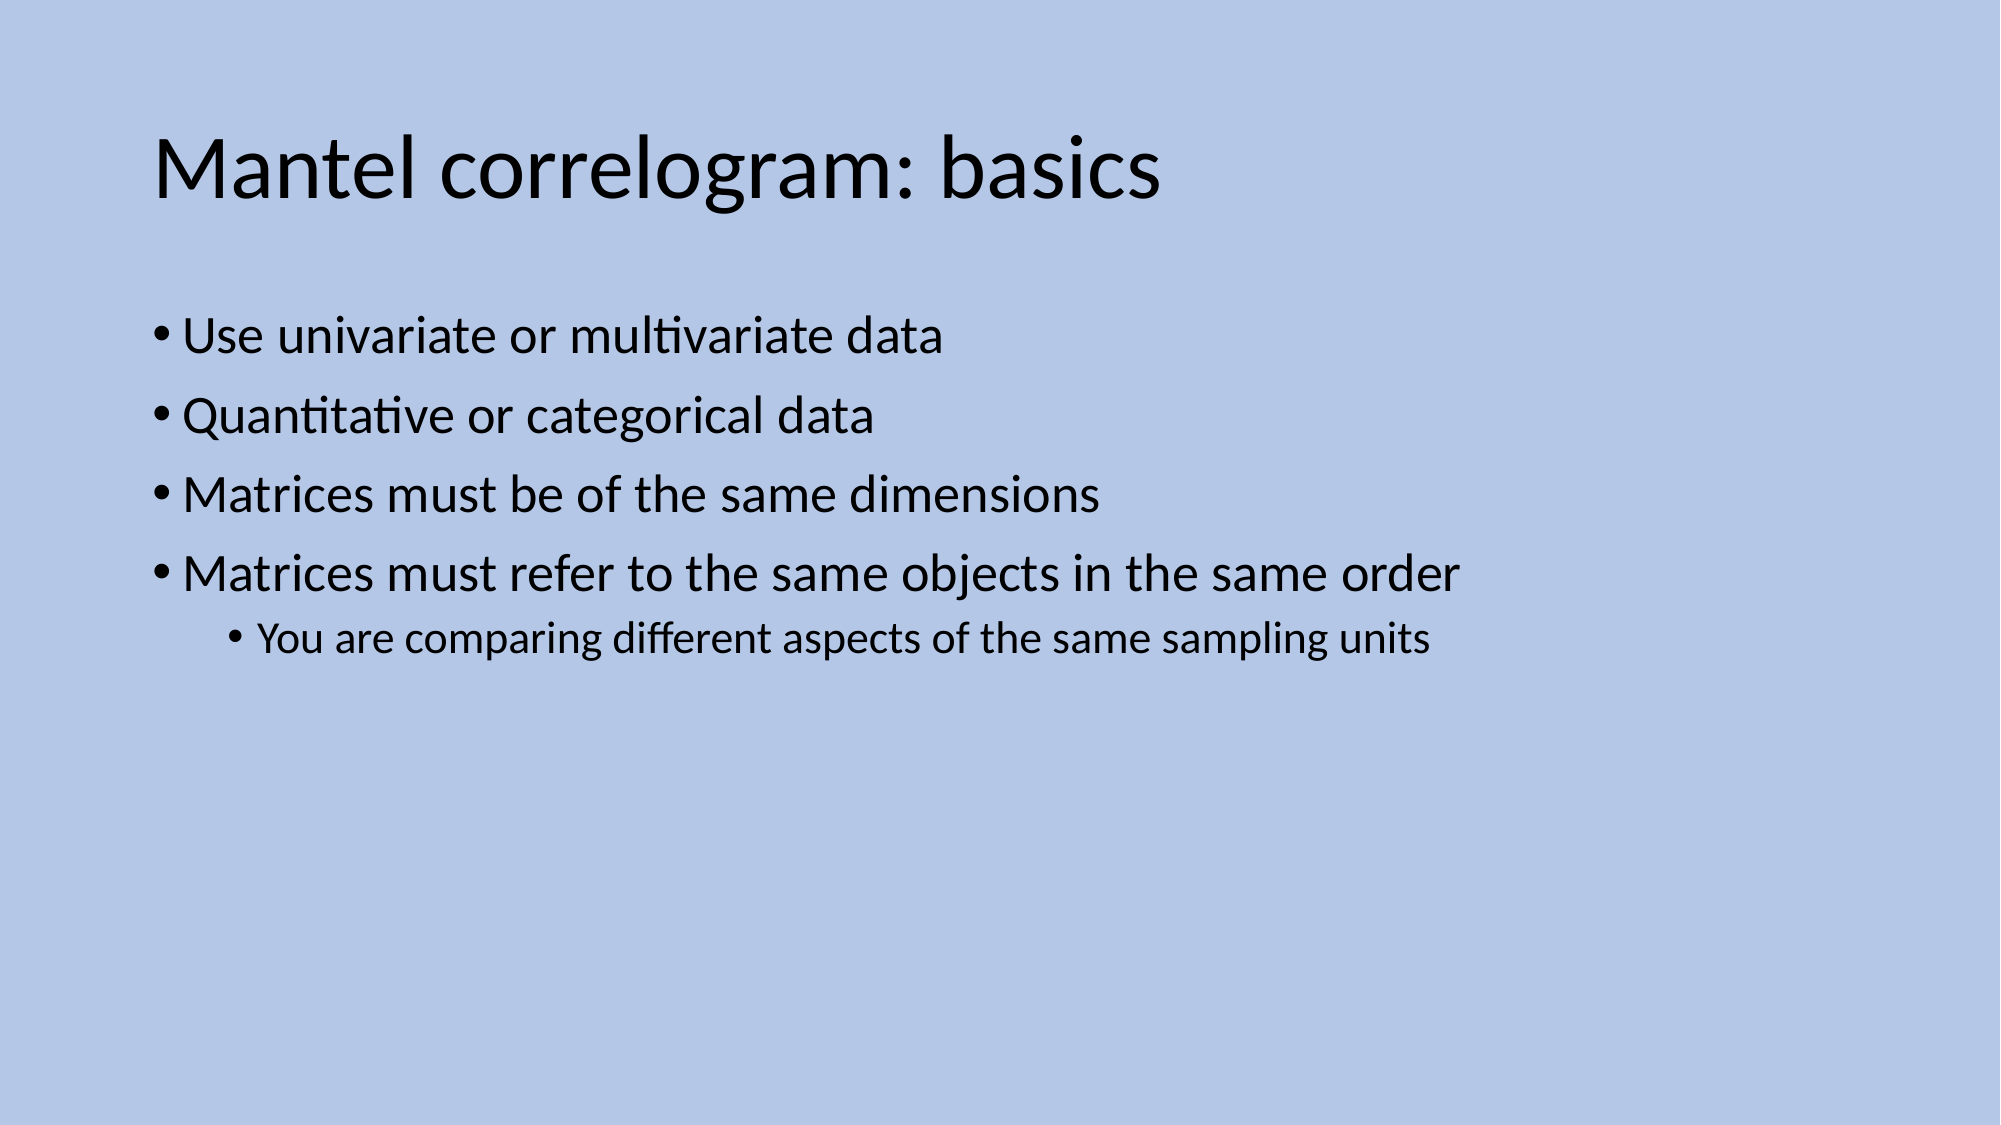

# Mantel correlogram: basics
Use univariate or multivariate data
Quantitative or categorical data
Matrices must be of the same dimensions
Matrices must refer to the same objects in the same order
You are comparing different aspects of the same sampling units